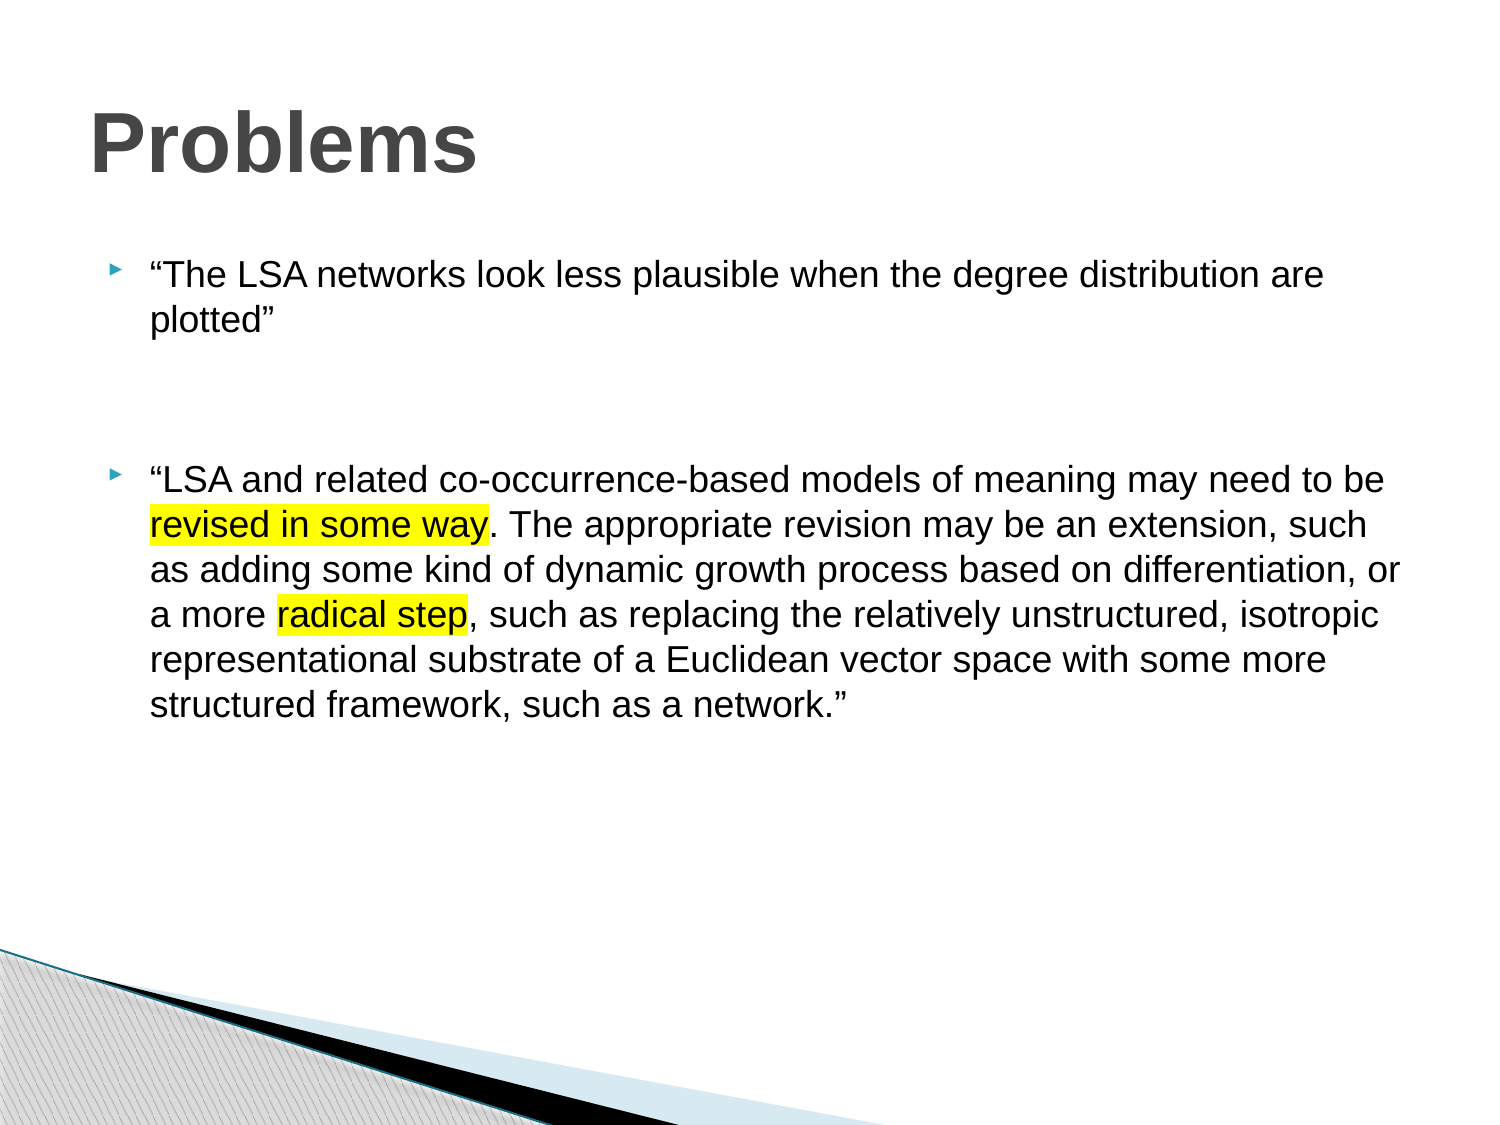

# Problems
“The LSA networks look less plausible when the degree distribution are plotted”

“LSA and related co-occurrence-based models of meaning may need to be revised in some way. The appropriate revision may be an extension, such as adding some kind of dynamic growth process based on differentiation, or a more radical step, such as replacing the relatively unstructured, isotropic representational substrate of a Euclidean vector space with some more structured framework, such as a network.”